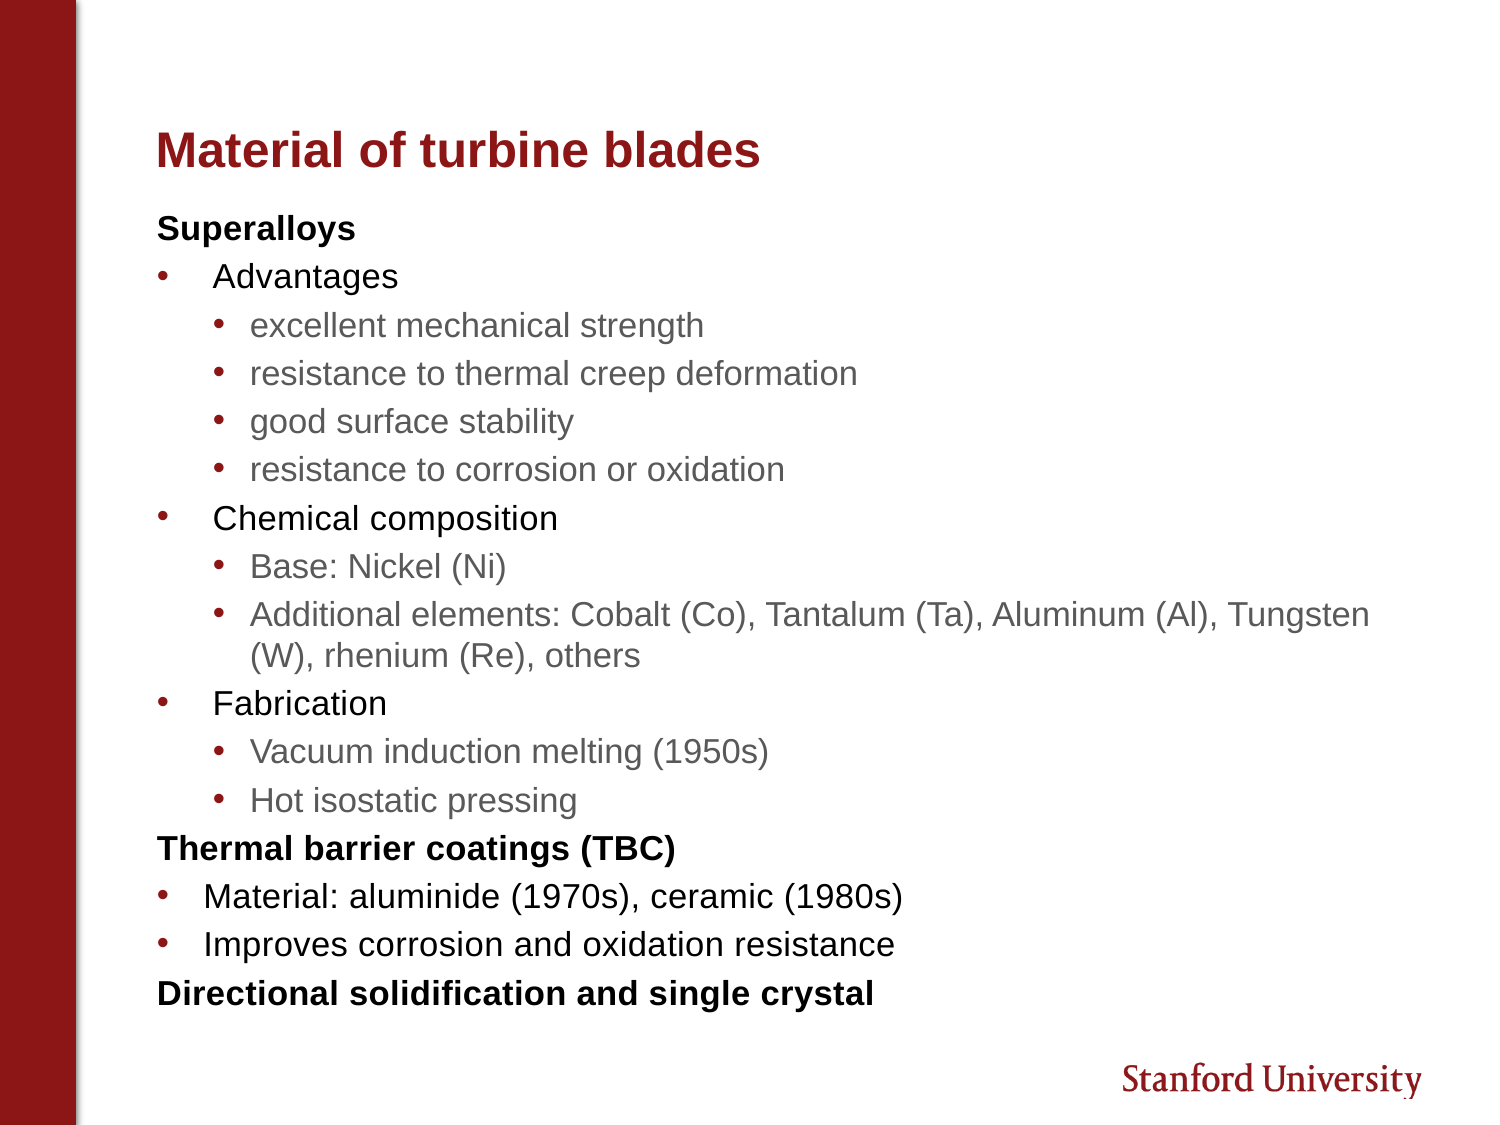

# Material of turbine blades
Superalloys
Advantages
excellent mechanical strength
resistance to thermal creep deformation
good surface stability
resistance to corrosion or oxidation
Chemical composition
Base: Nickel (Ni)
Additional elements: Cobalt (Co), Tantalum (Ta), Aluminum (Al), Tungsten (W), rhenium (Re), others
Fabrication
Vacuum induction melting (1950s)
Hot isostatic pressing
Thermal barrier coatings (TBC)
Material: aluminide (1970s), ceramic (1980s)
Improves corrosion and oxidation resistance
Directional solidification and single crystal